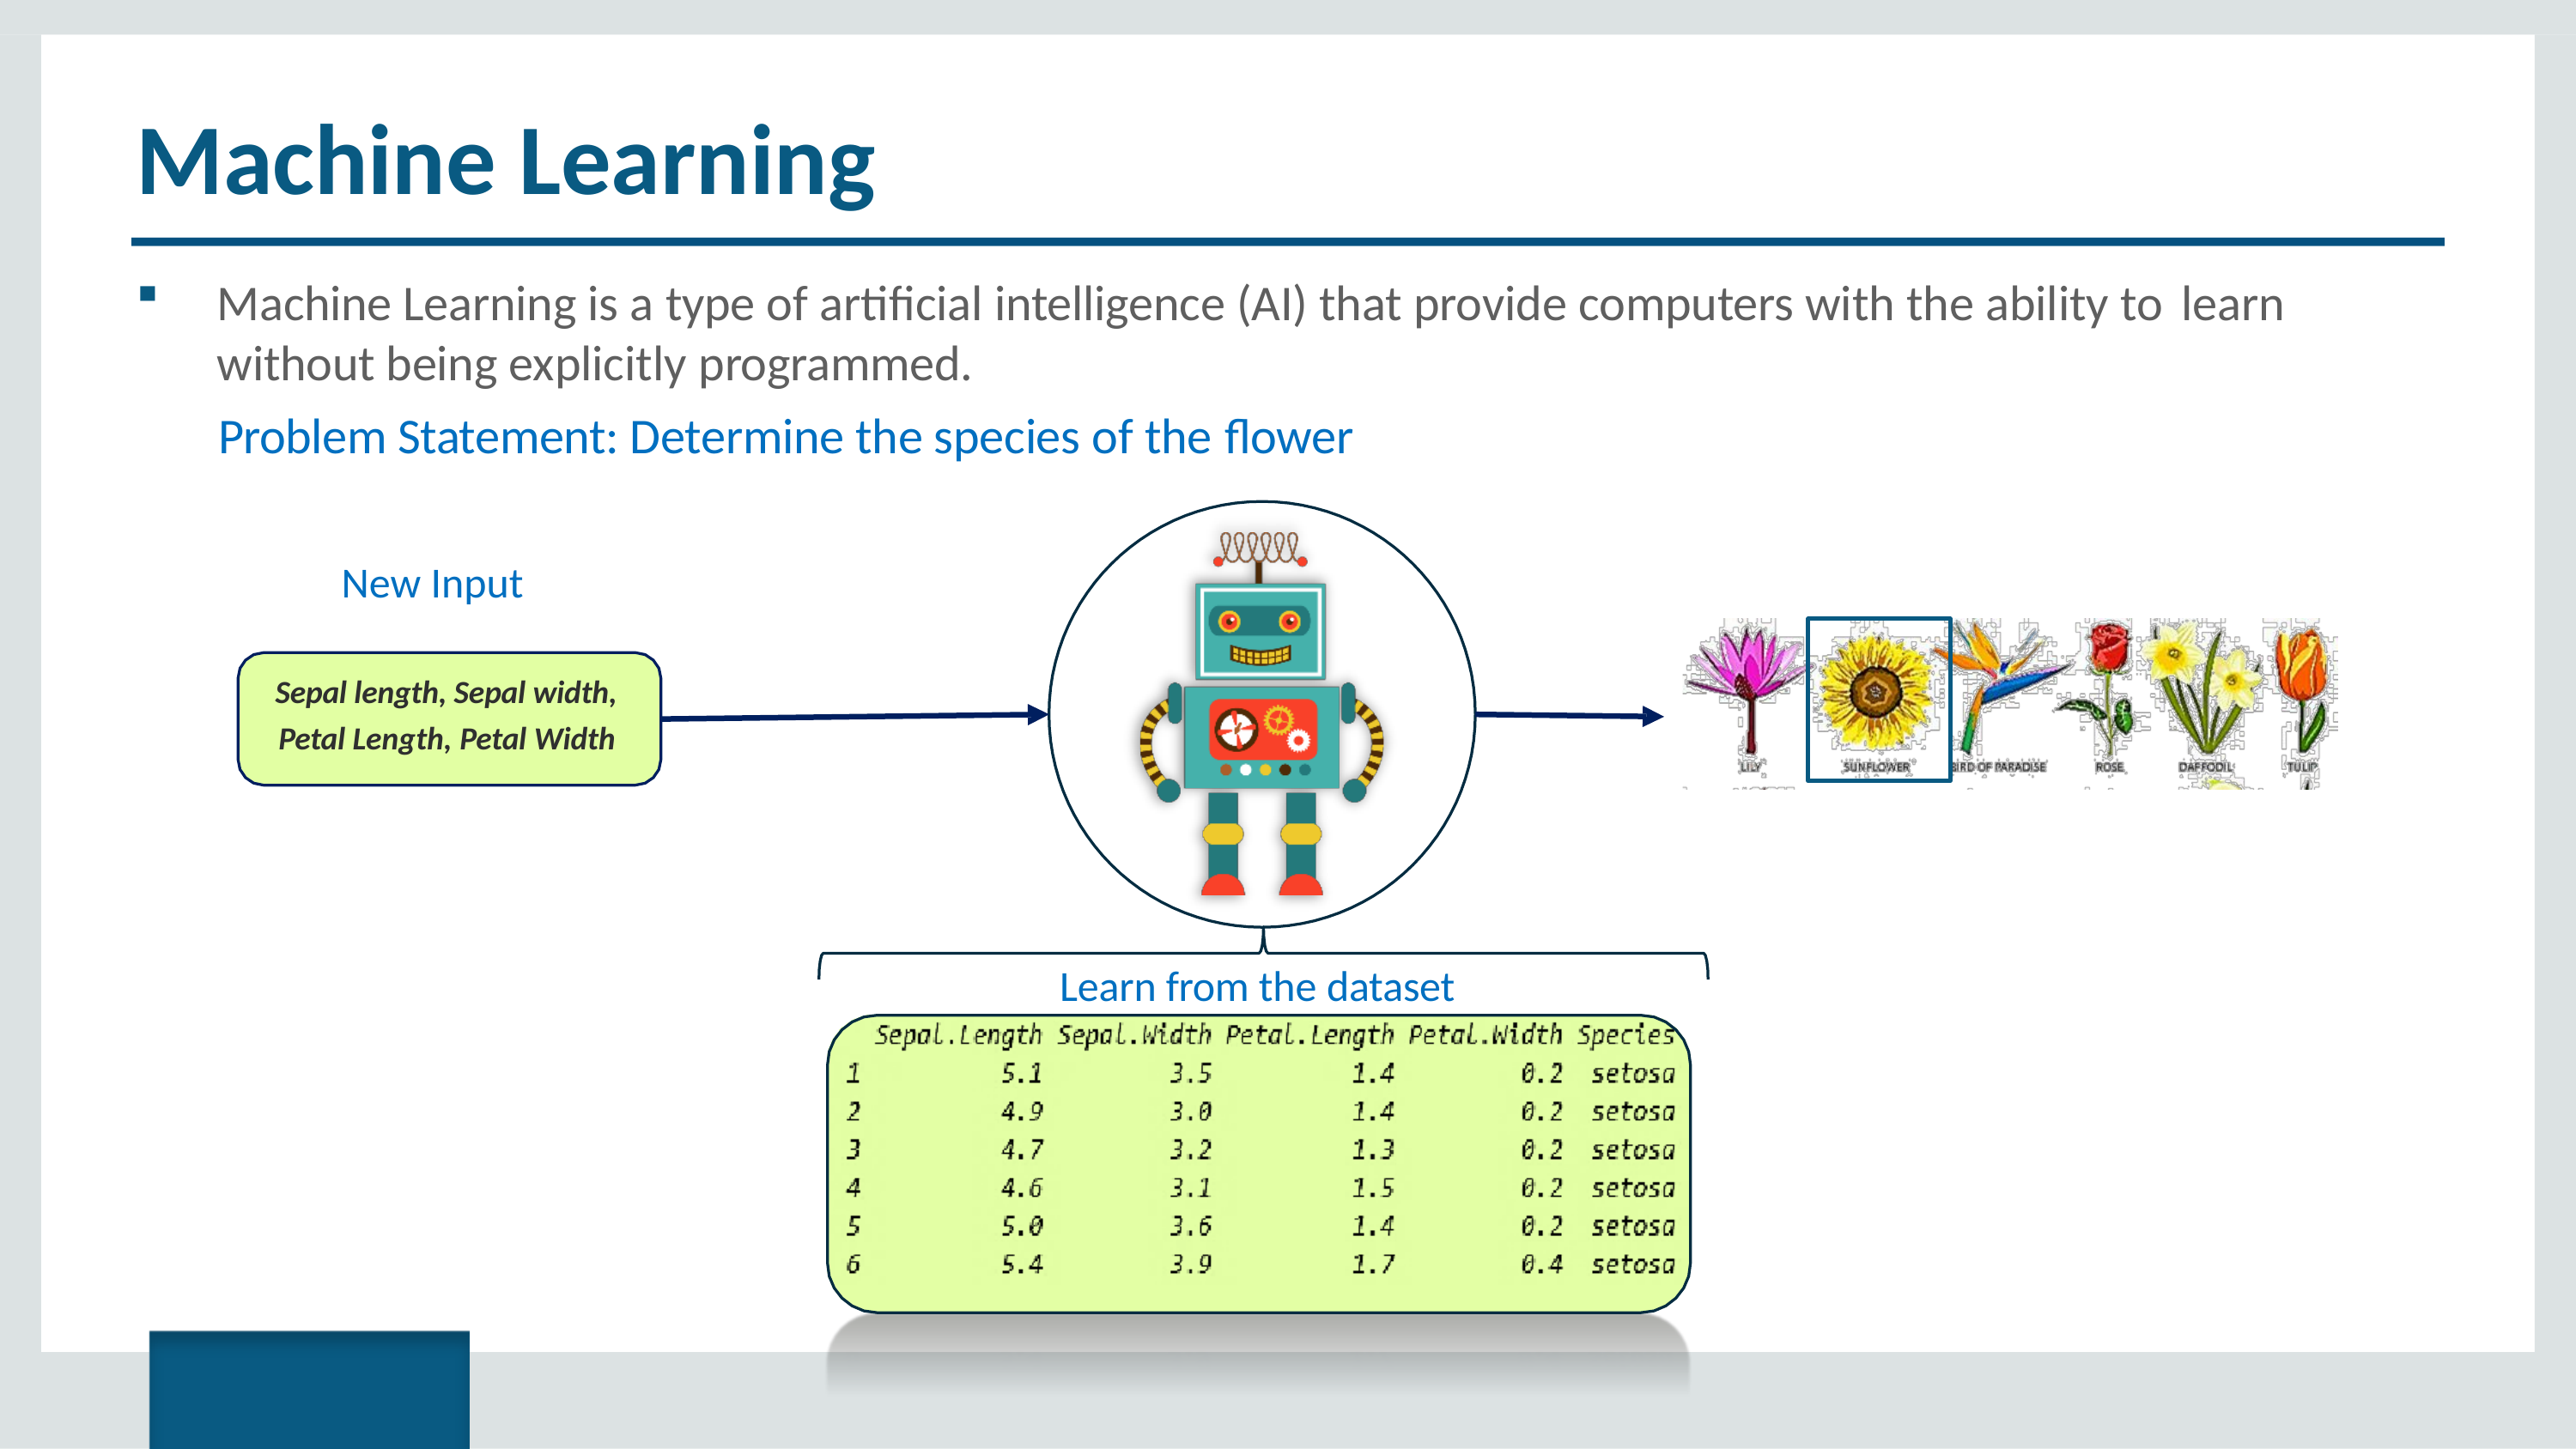

# Machine Learning

Machine Learning is a type of artificial intelligence (AI) that provide computers with the ability to learn
without being explicitly programmed.
Problem Statement: Determine the species of the flower

New Input

Sepal length, Sepal width,  Petal Length, Petal Width

Learn from the dataset